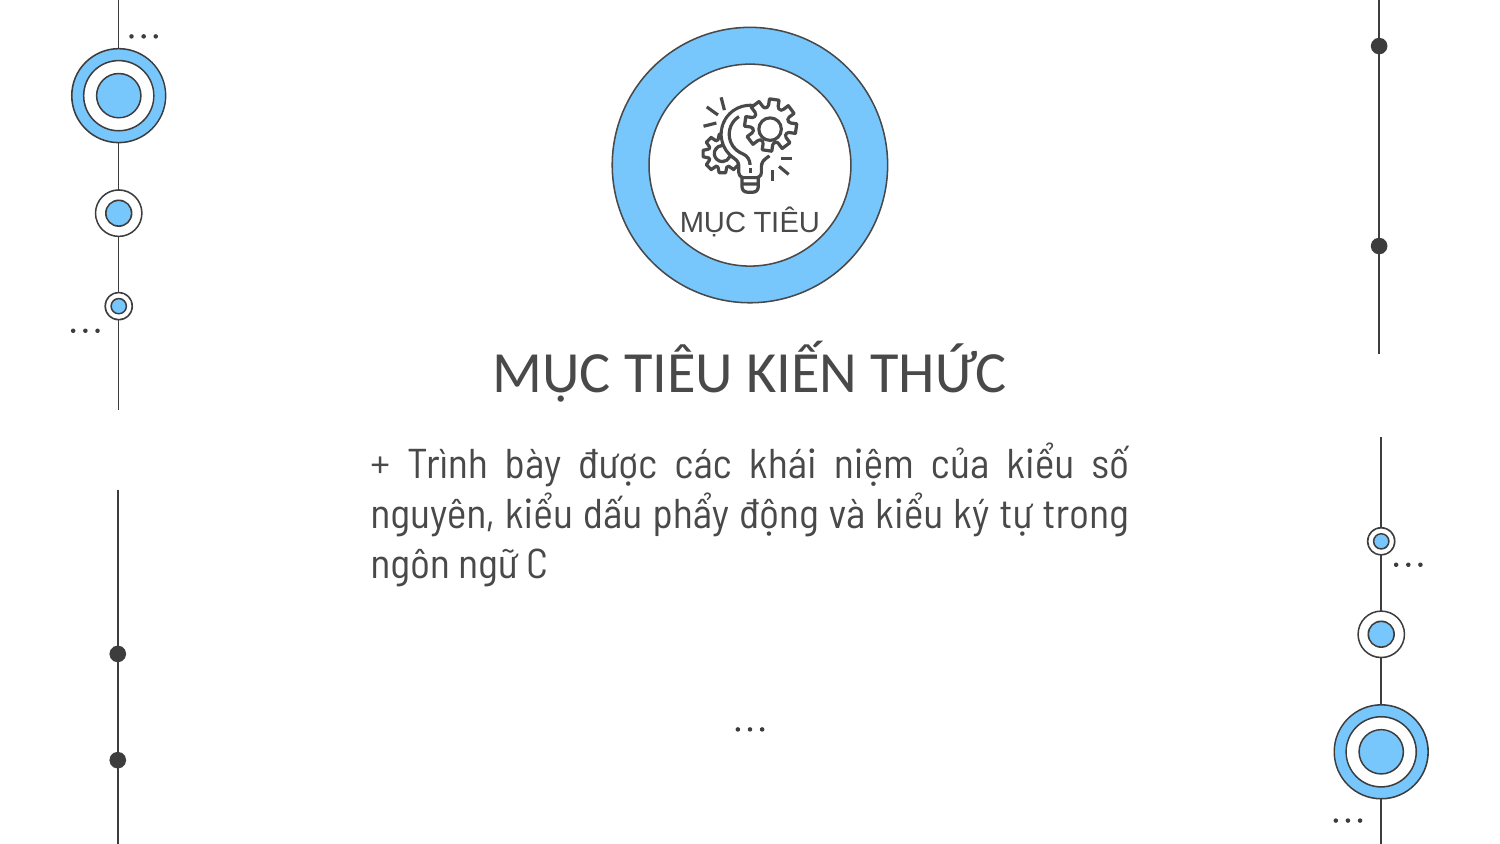

MỤC TIÊU
# MỤC TIÊU KIẾN THỨC
+ Trình bày được các khái niệm của kiểu số nguyên, kiểu dấu phẩy động và kiểu ký tự trong ngôn ngữ C